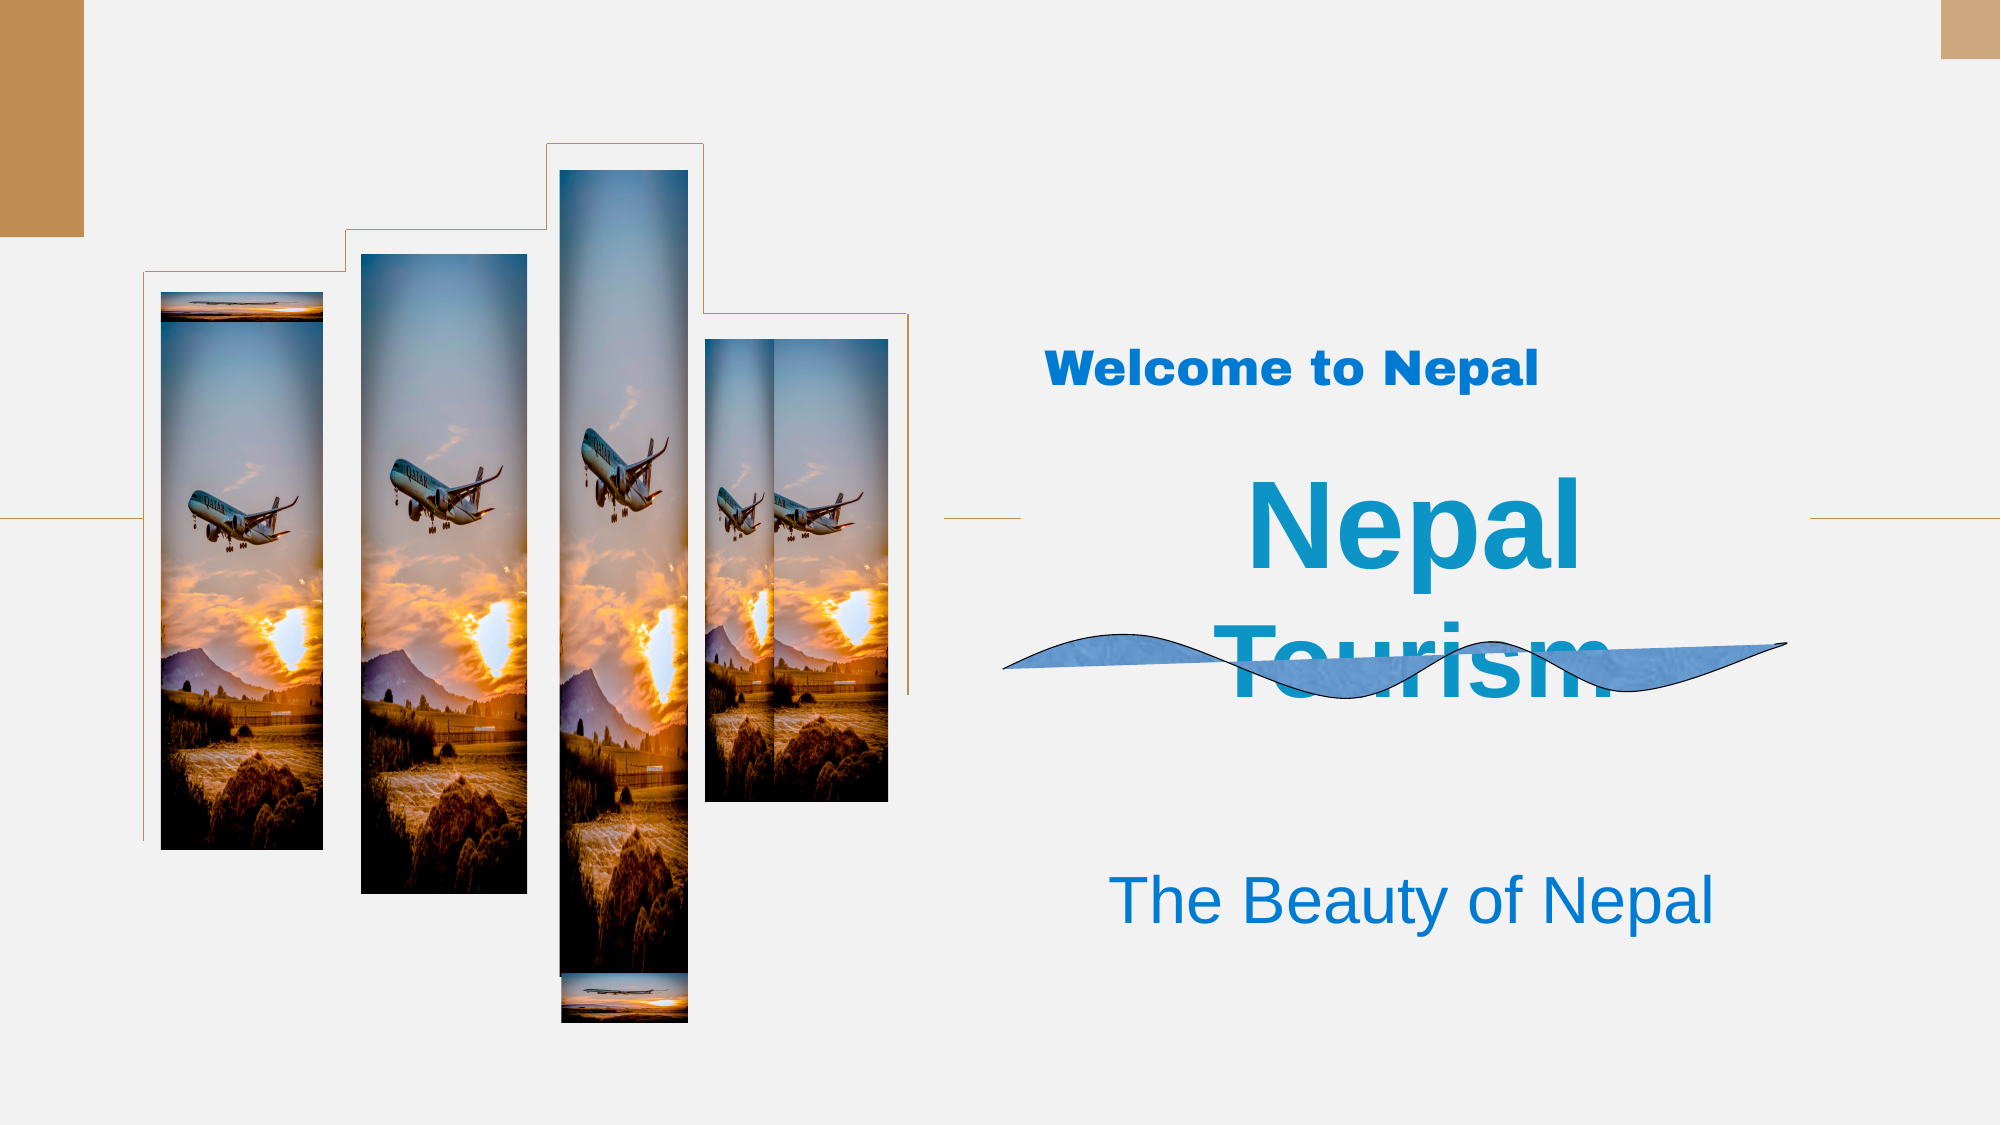

Welcome to Nepal
Nepal Tourism

The Beauty of Nepal